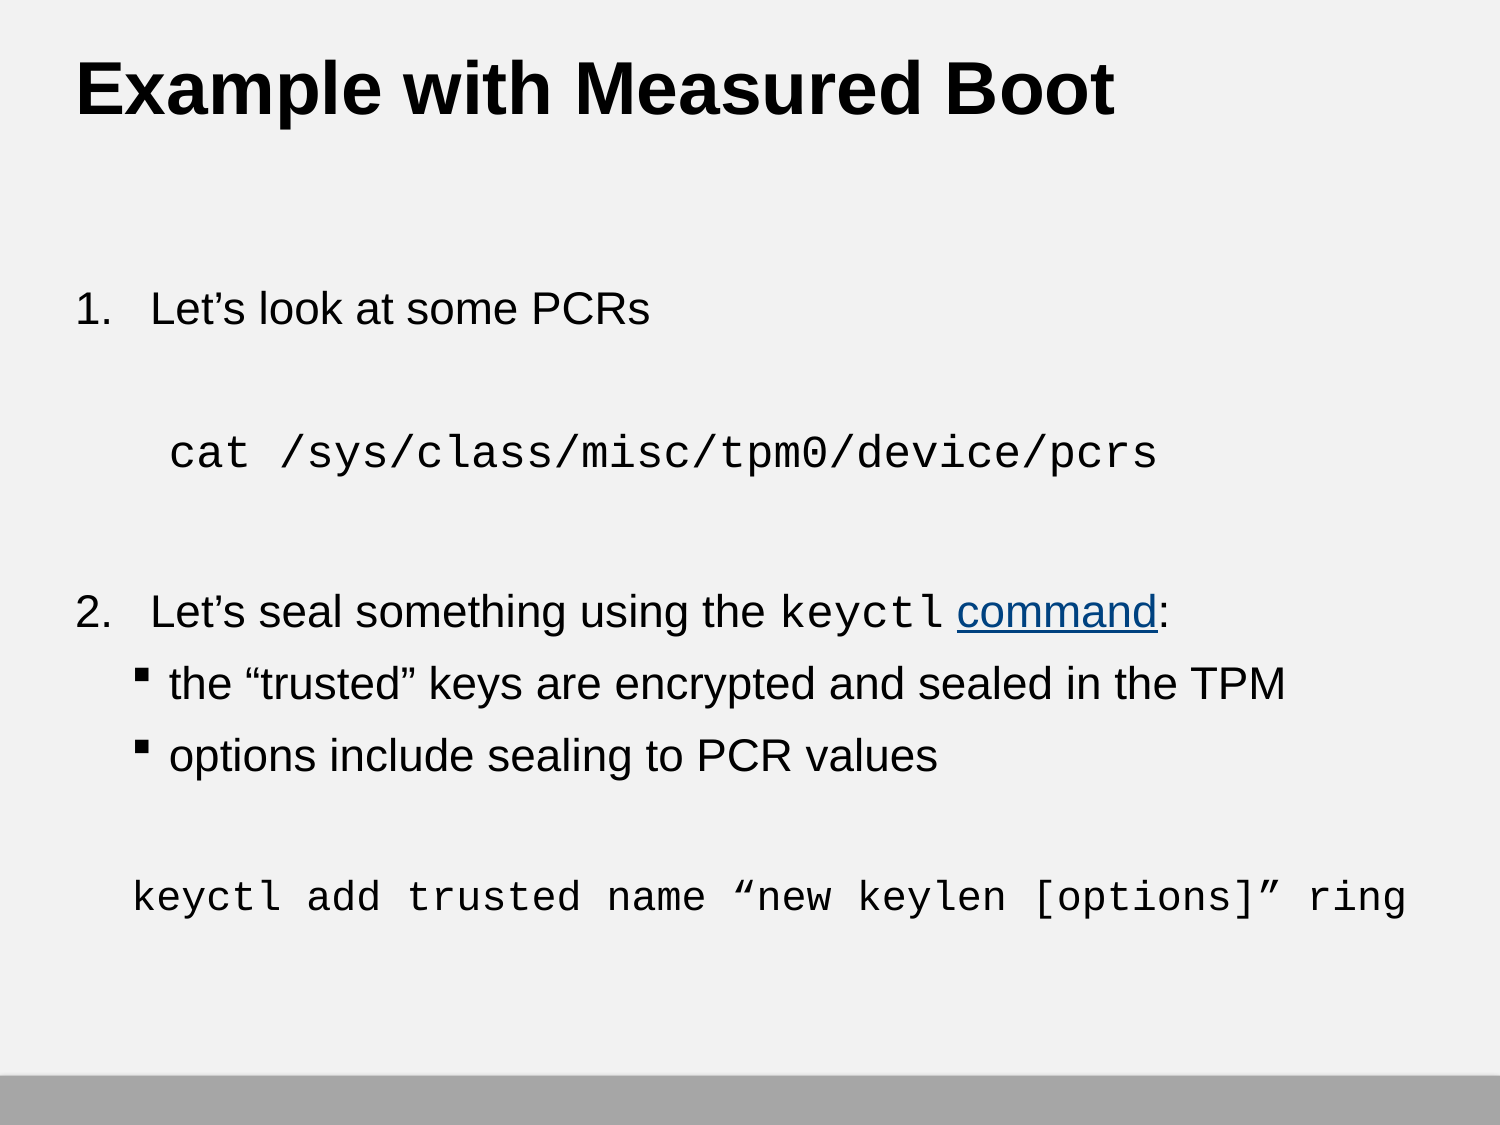

# Example with Measured Boot
Let’s look at some PCRs

cat /sys/class/misc/tpm0/device/pcrs

Let’s seal something using the keyctl command:
the “trusted” keys are encrypted and sealed in the TPM
options include sealing to PCR values

keyctl add trusted name “new keylen [options]” ring